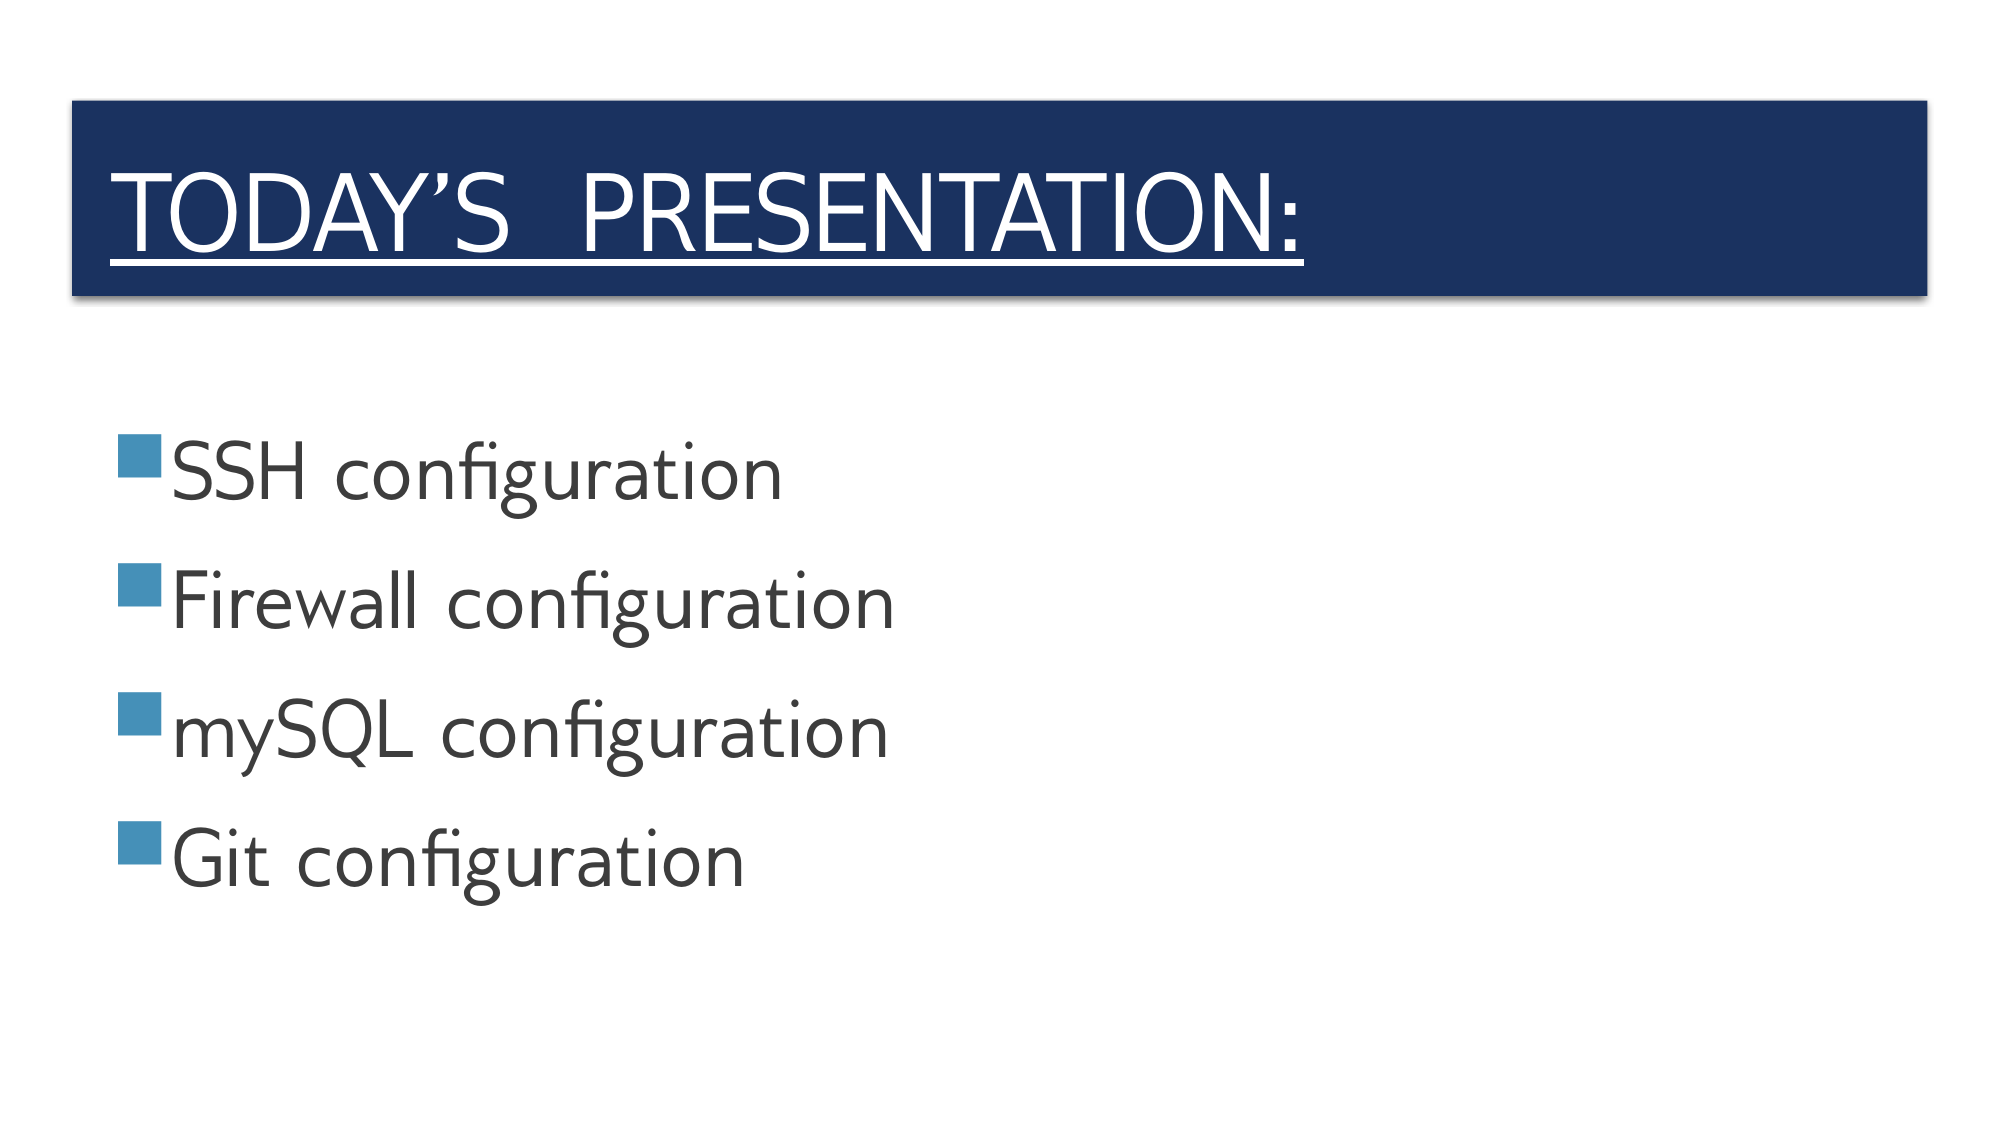

# Today’s  presentation:
SSH configuration
Firewall configuration
mySQL configuration
Git configuration